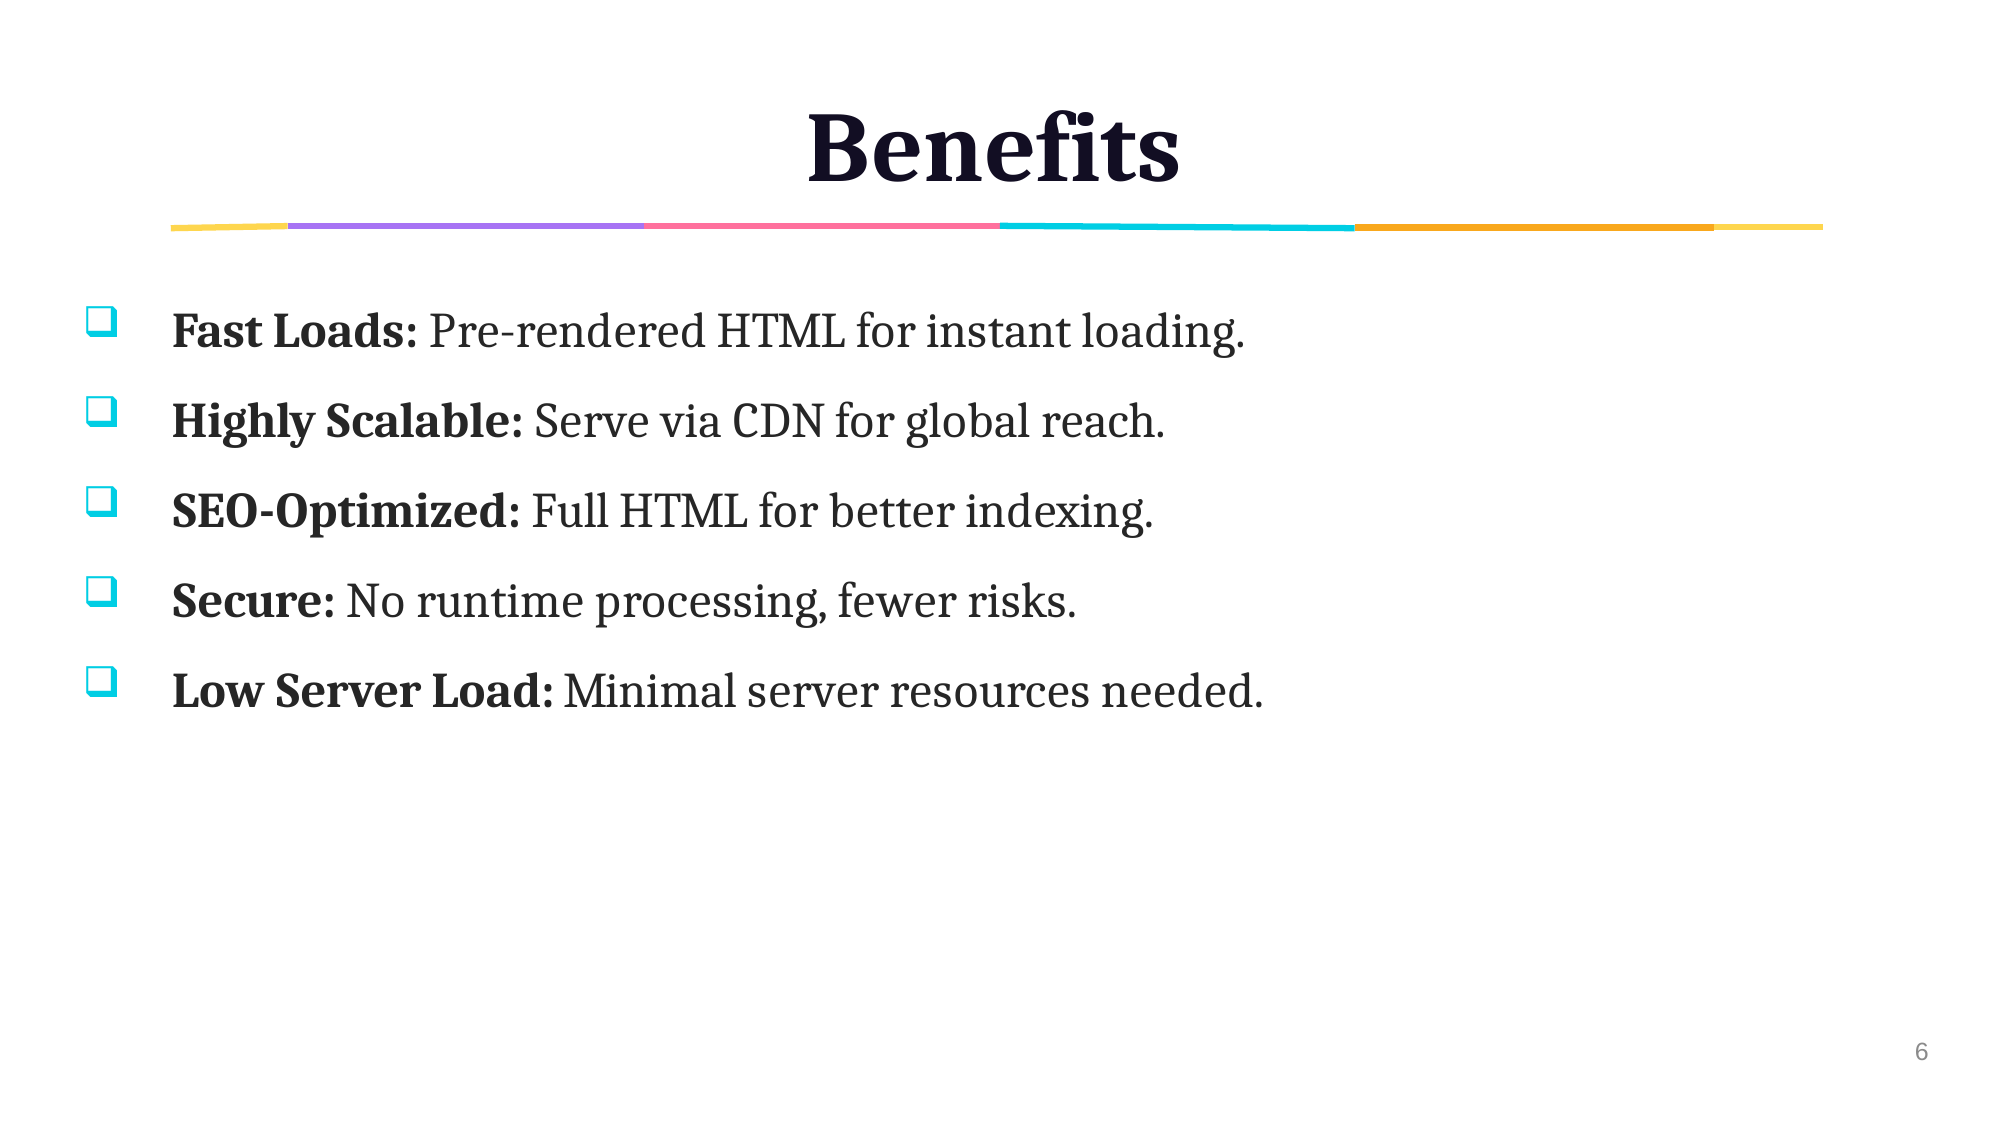

# Benefits
Fast Loads: Pre-rendered HTML for instant loading.
Highly Scalable: Serve via CDN for global reach.
SEO-Optimized: Full HTML for better indexing.
Secure: No runtime processing, fewer risks.
Low Server Load: Minimal server resources needed.
6